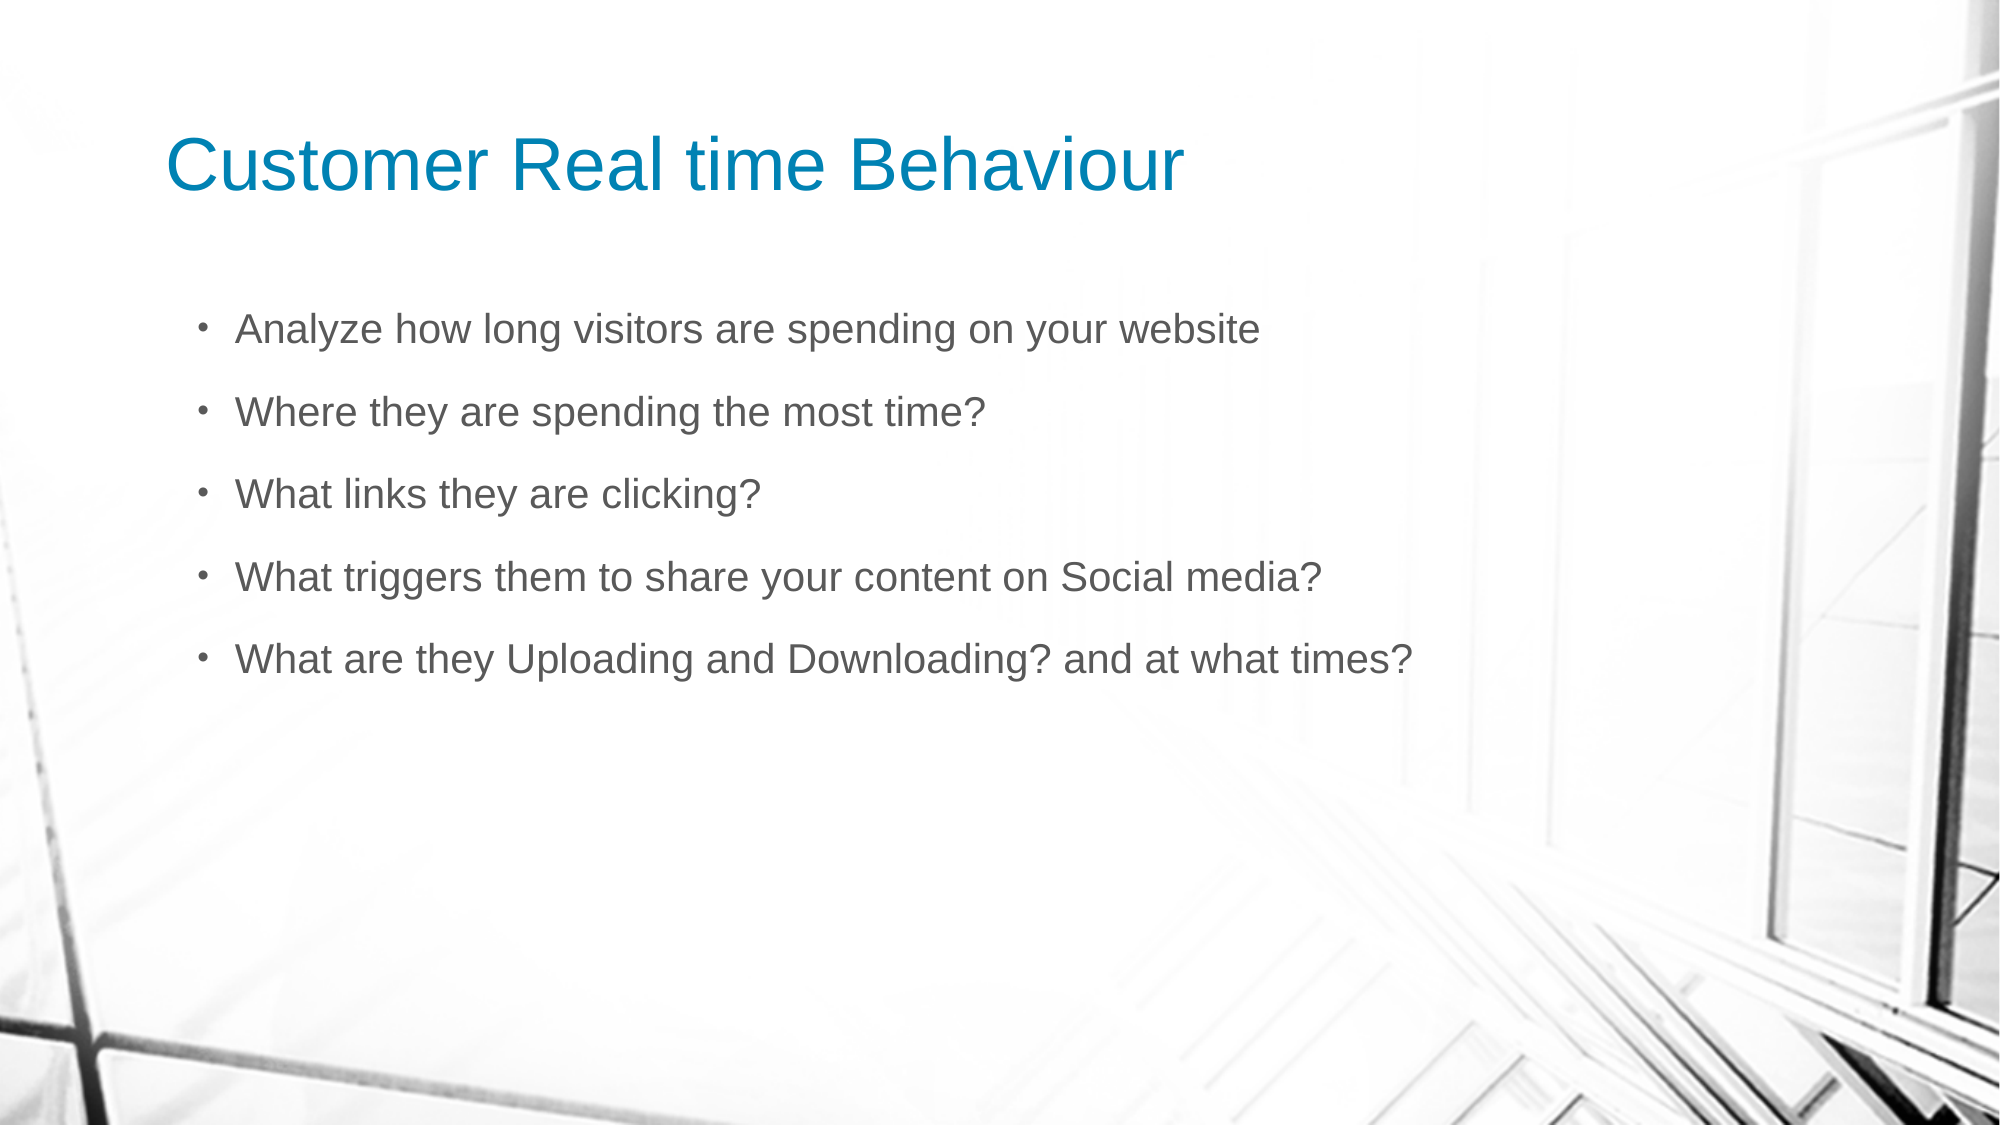

# Customer Real time Behaviour
Analyze how long visitors are spending on your website
Where they are spending the most time?
What links they are clicking?
What triggers them to share your content on Social media?
What are they Uploading and Downloading? and at what times?